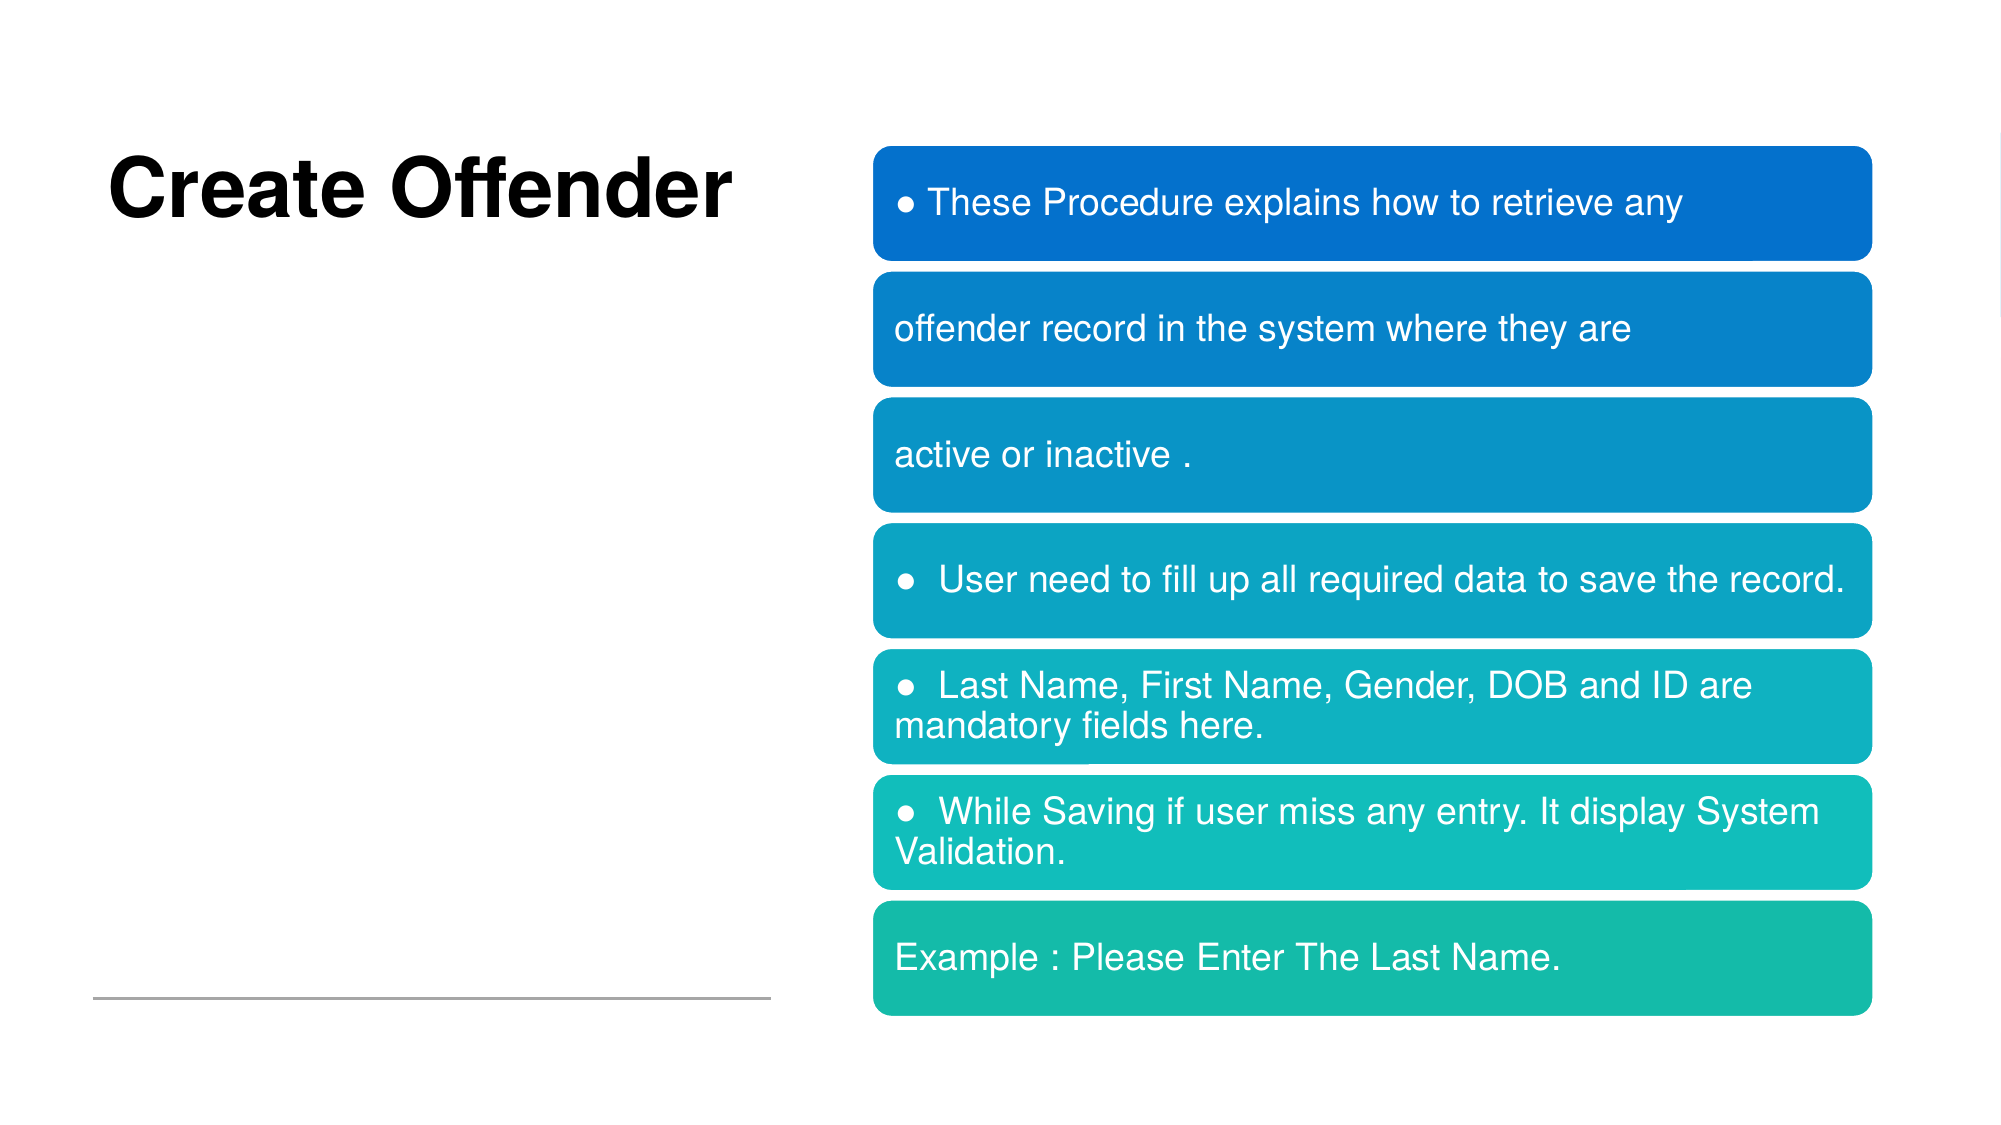

# Create Offender
● These Procedure explains how to retrieve any
offender record in the system where they are
active or inactive .
●  User need to fill up all required data to save the record.
●  Last Name, First Name, Gender, DOB and ID are mandatory fields here.
●  While Saving if user miss any entry. It display System Validation.
Example : Please Enter The Last Name.